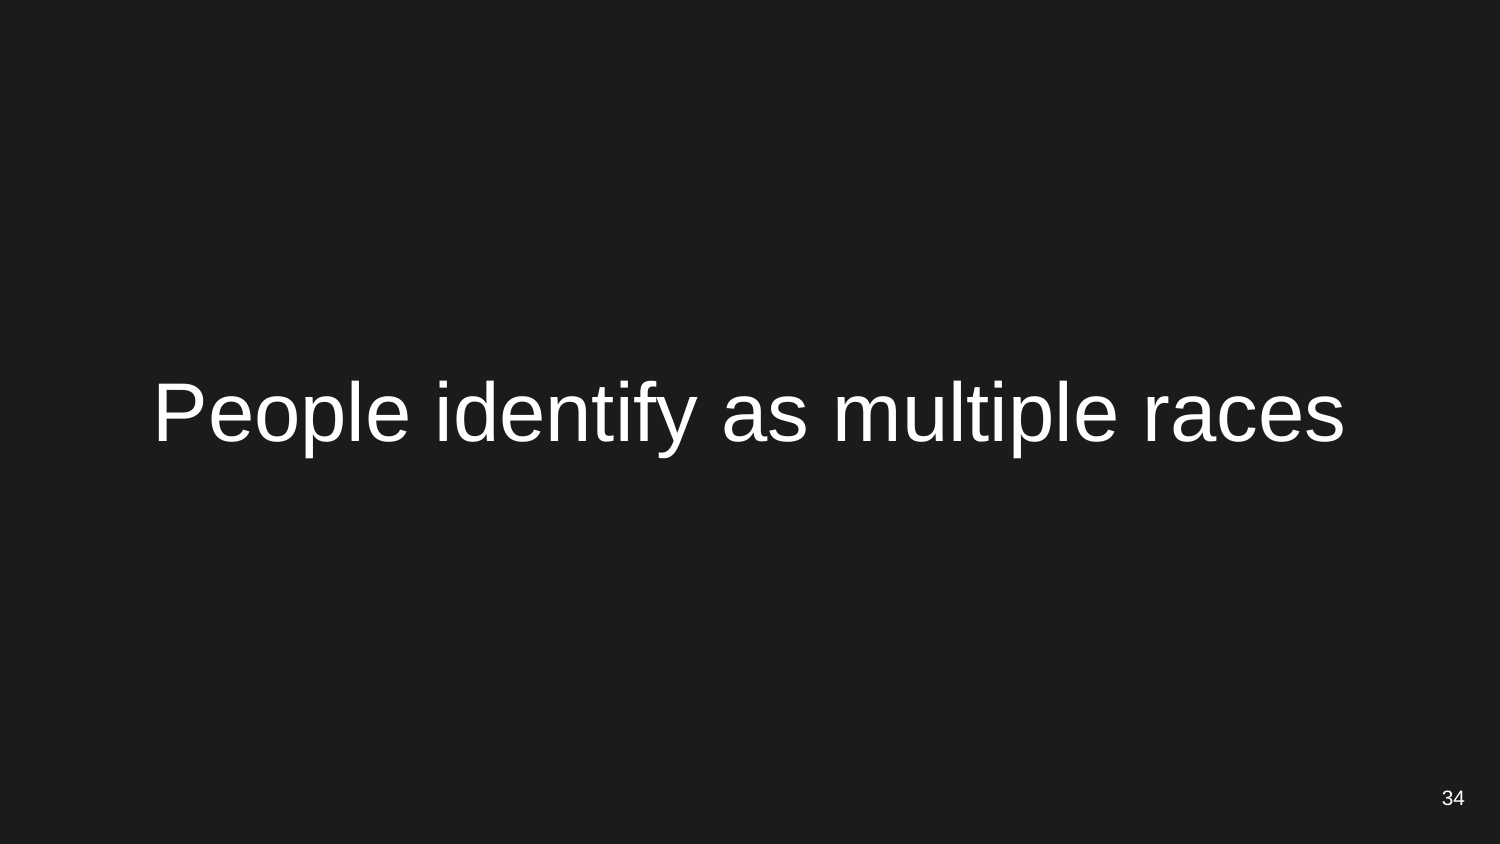

# People identify as multiple races
34